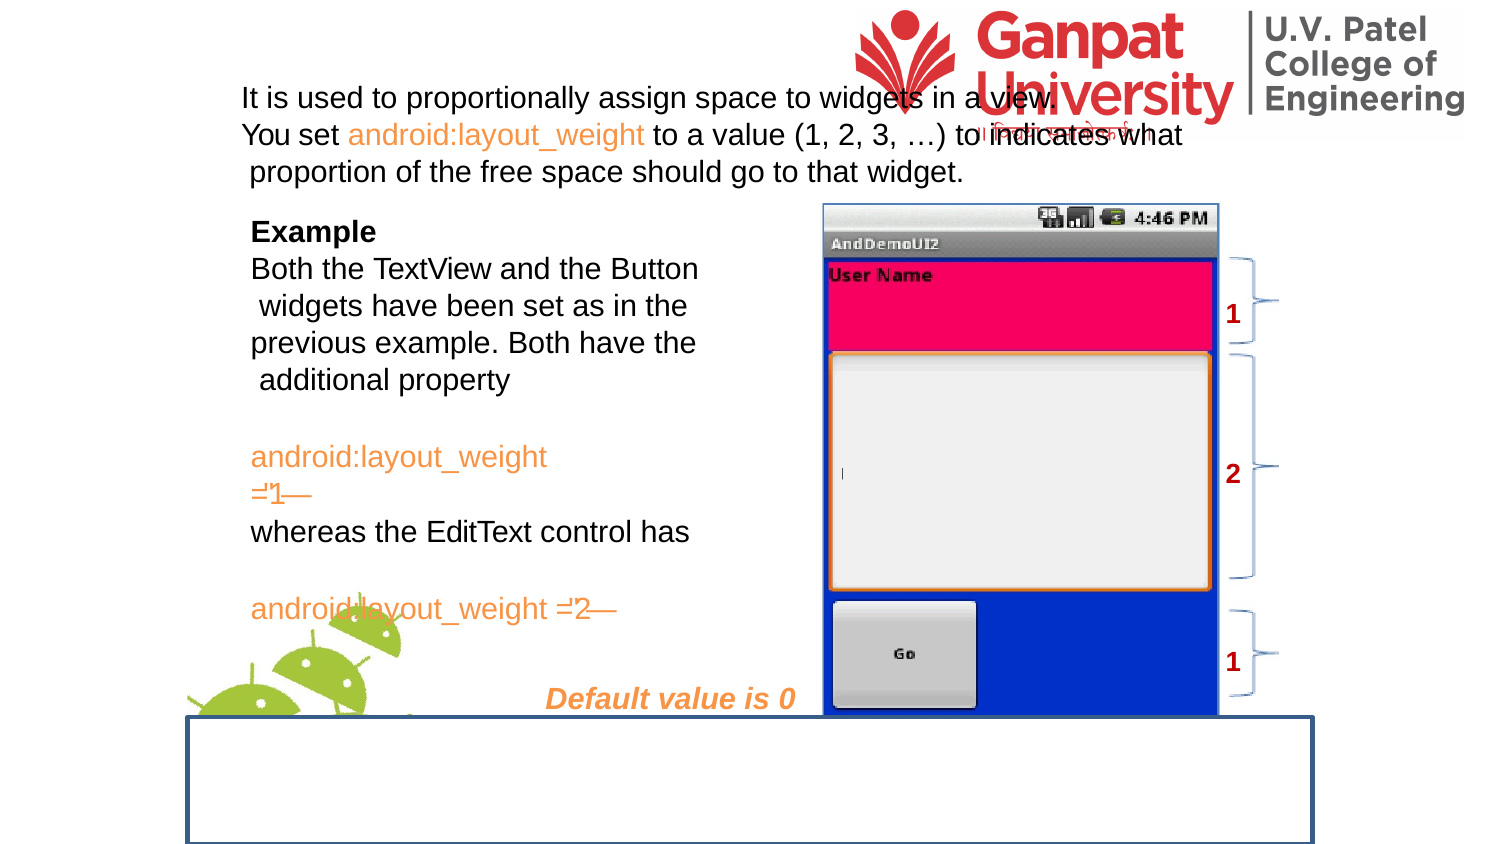

# It is used to proportionally assign space to widgets in a view.
You set android:layout_weight to a value (1, 2, 3, …) to indicates what  proportion of the free space should go to that widget.

Example
Both the TextView and the Button  widgets have been set as in the  previous example. Both have the  additional property
1
android:layout_weight ="1―
2
whereas the EditText control has

android:layout_weight ="2―
1
Default value is 0

14